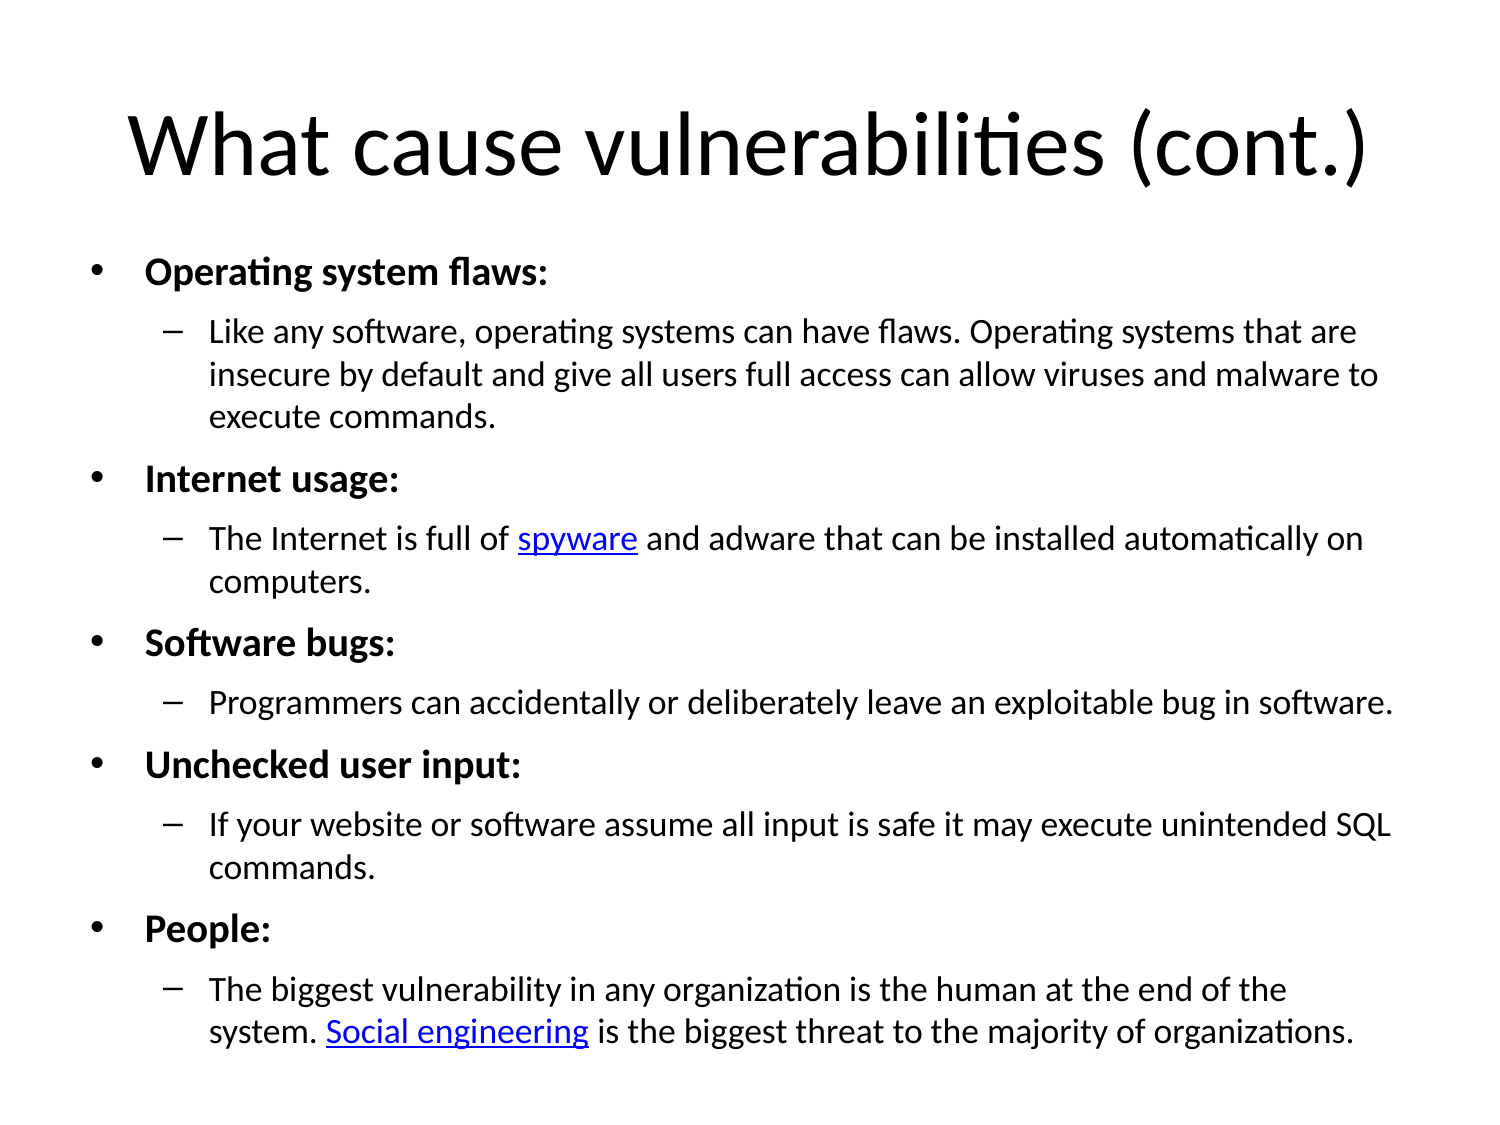

# What cause vulnerabilities (cont.)
Operating system flaws:
Like any software, operating systems can have flaws. Operating systems that are insecure by default and give all users full access can allow viruses and malware to execute commands.
Internet usage:
The Internet is full of spyware and adware that can be installed automatically on computers.
Software bugs:
Programmers can accidentally or deliberately leave an exploitable bug in software.
Unchecked user input:
If your website or software assume all input is safe it may execute unintended SQL commands.
People:
The biggest vulnerability in any organization is the human at the end of the system. Social engineering is the biggest threat to the majority of organizations.